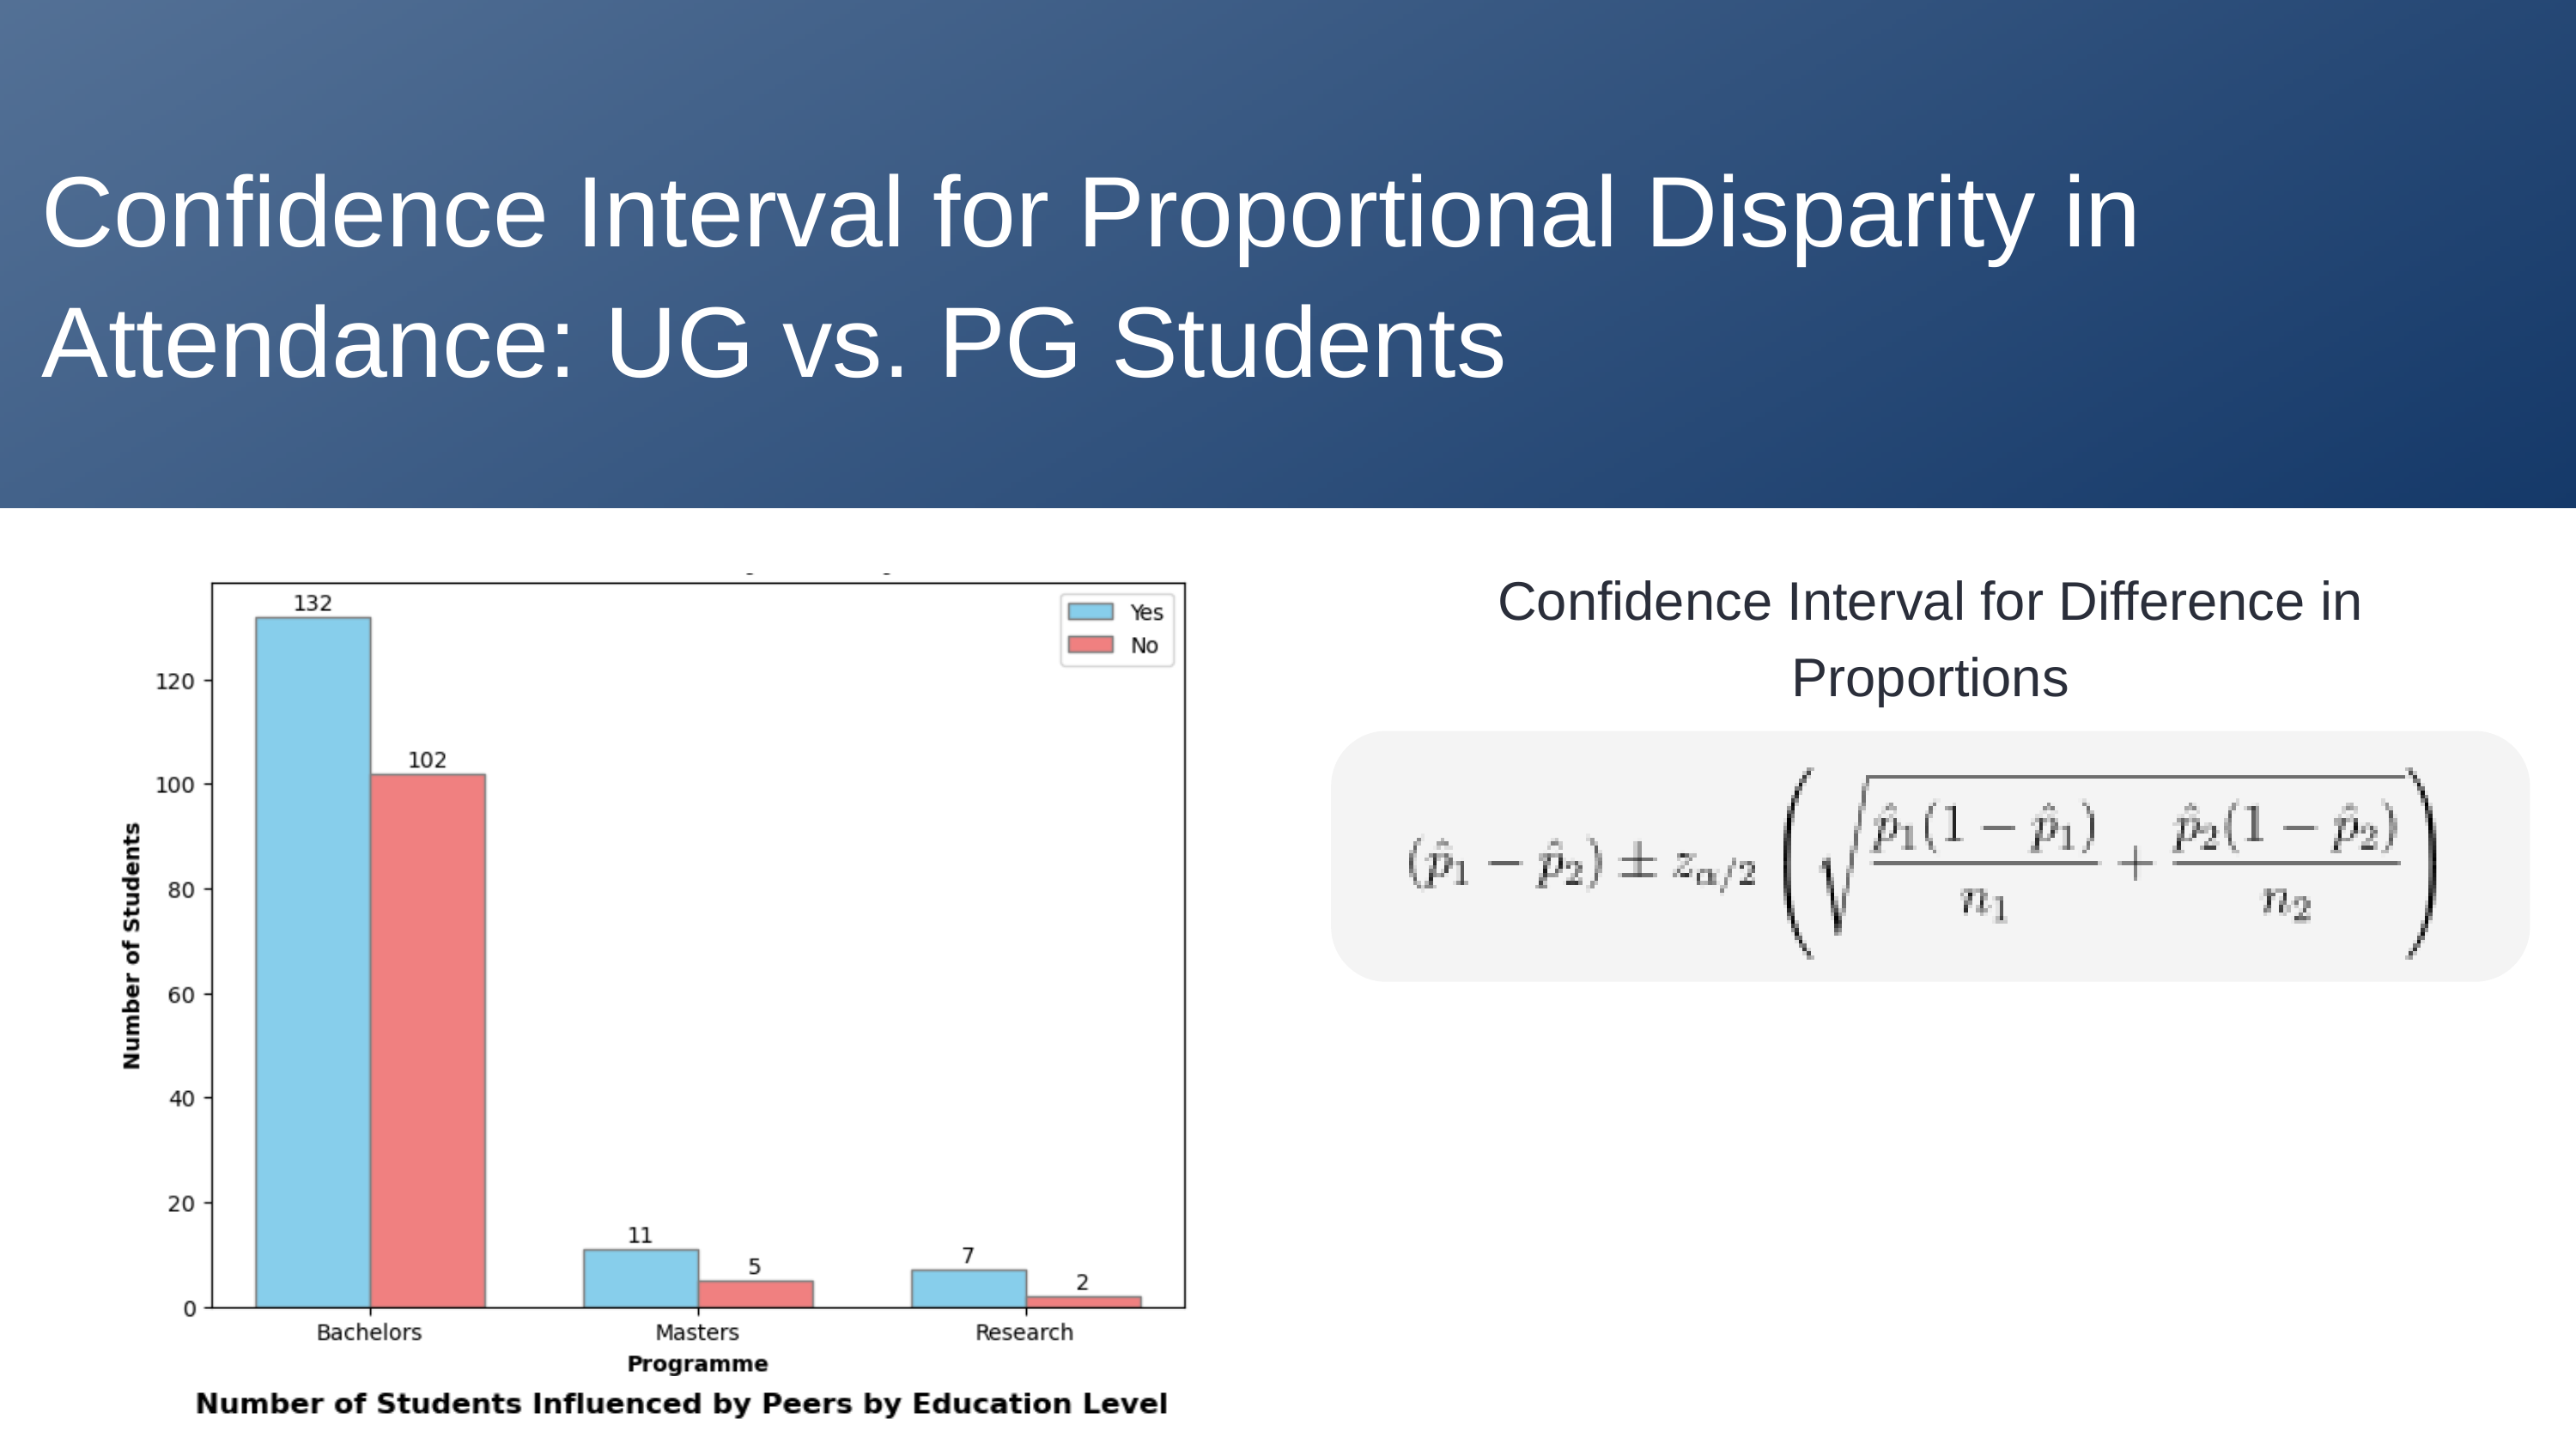

Confidence Interval for Proportional Disparity in Attendance: UG vs. PG Students
Confidence Interval for Difference in Proportions